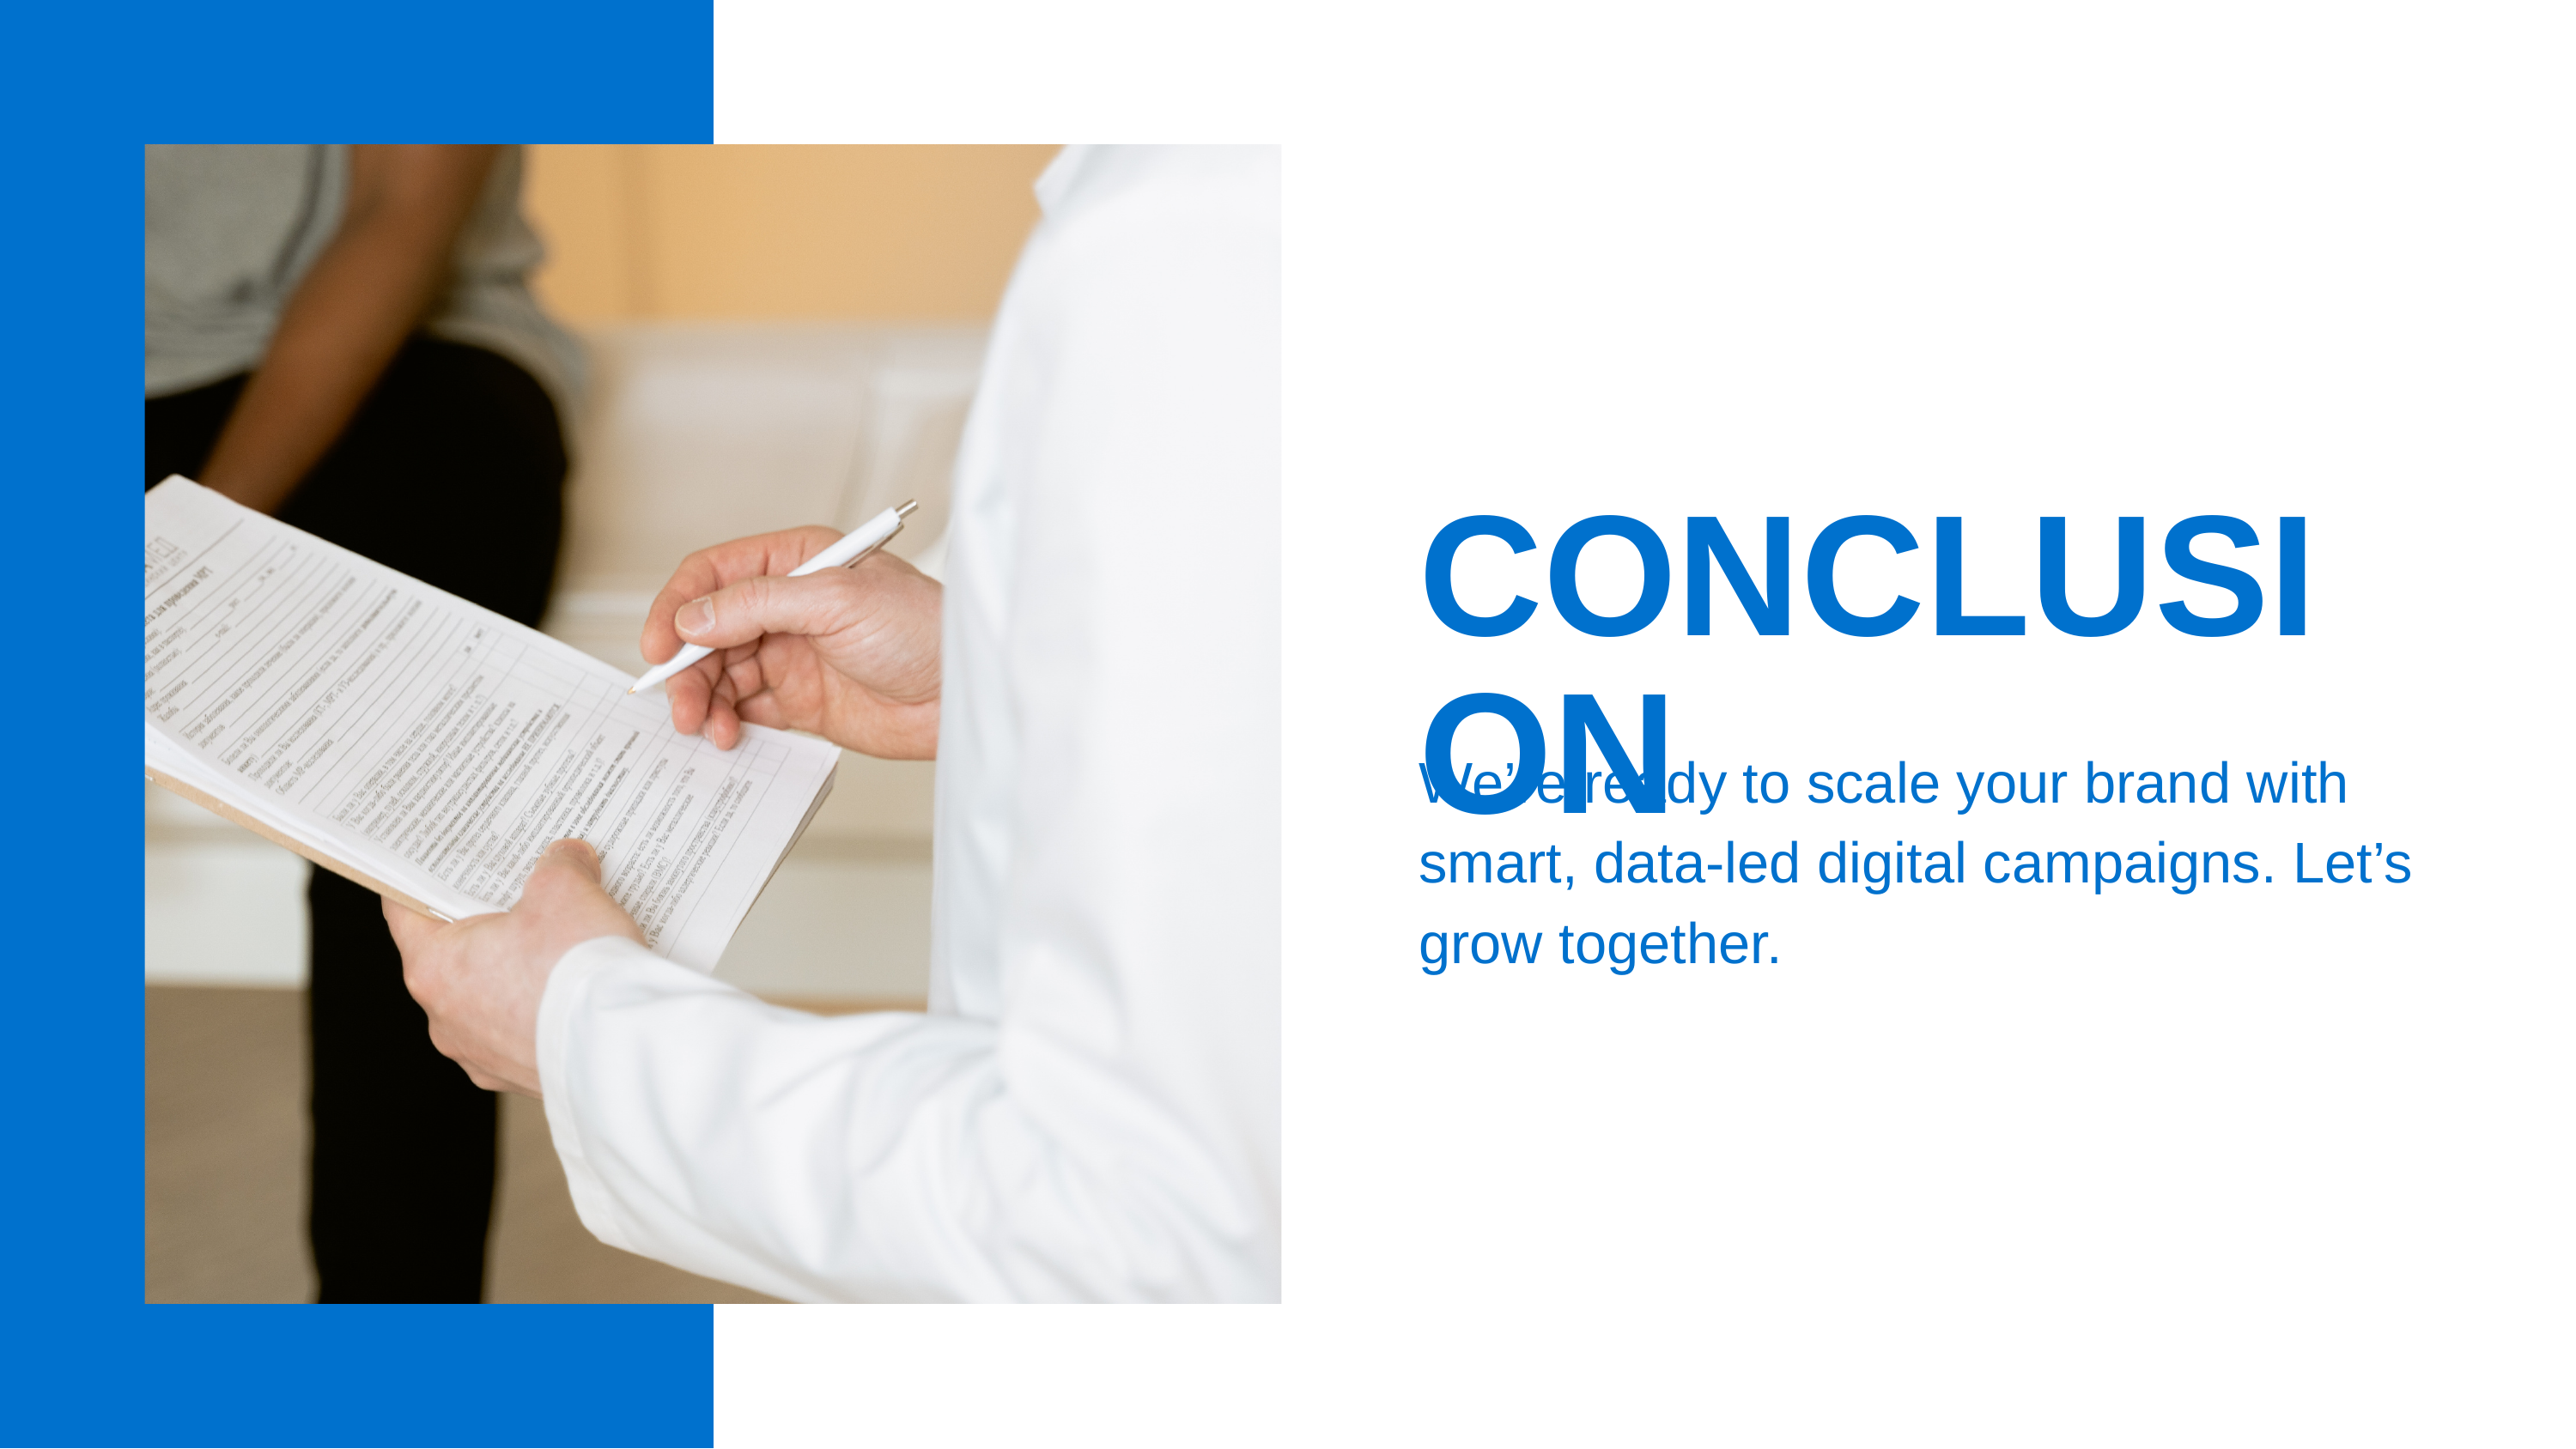

CONCLUSION
We’re ready to scale your brand with smart, data-led digital campaigns. Let’s grow together.